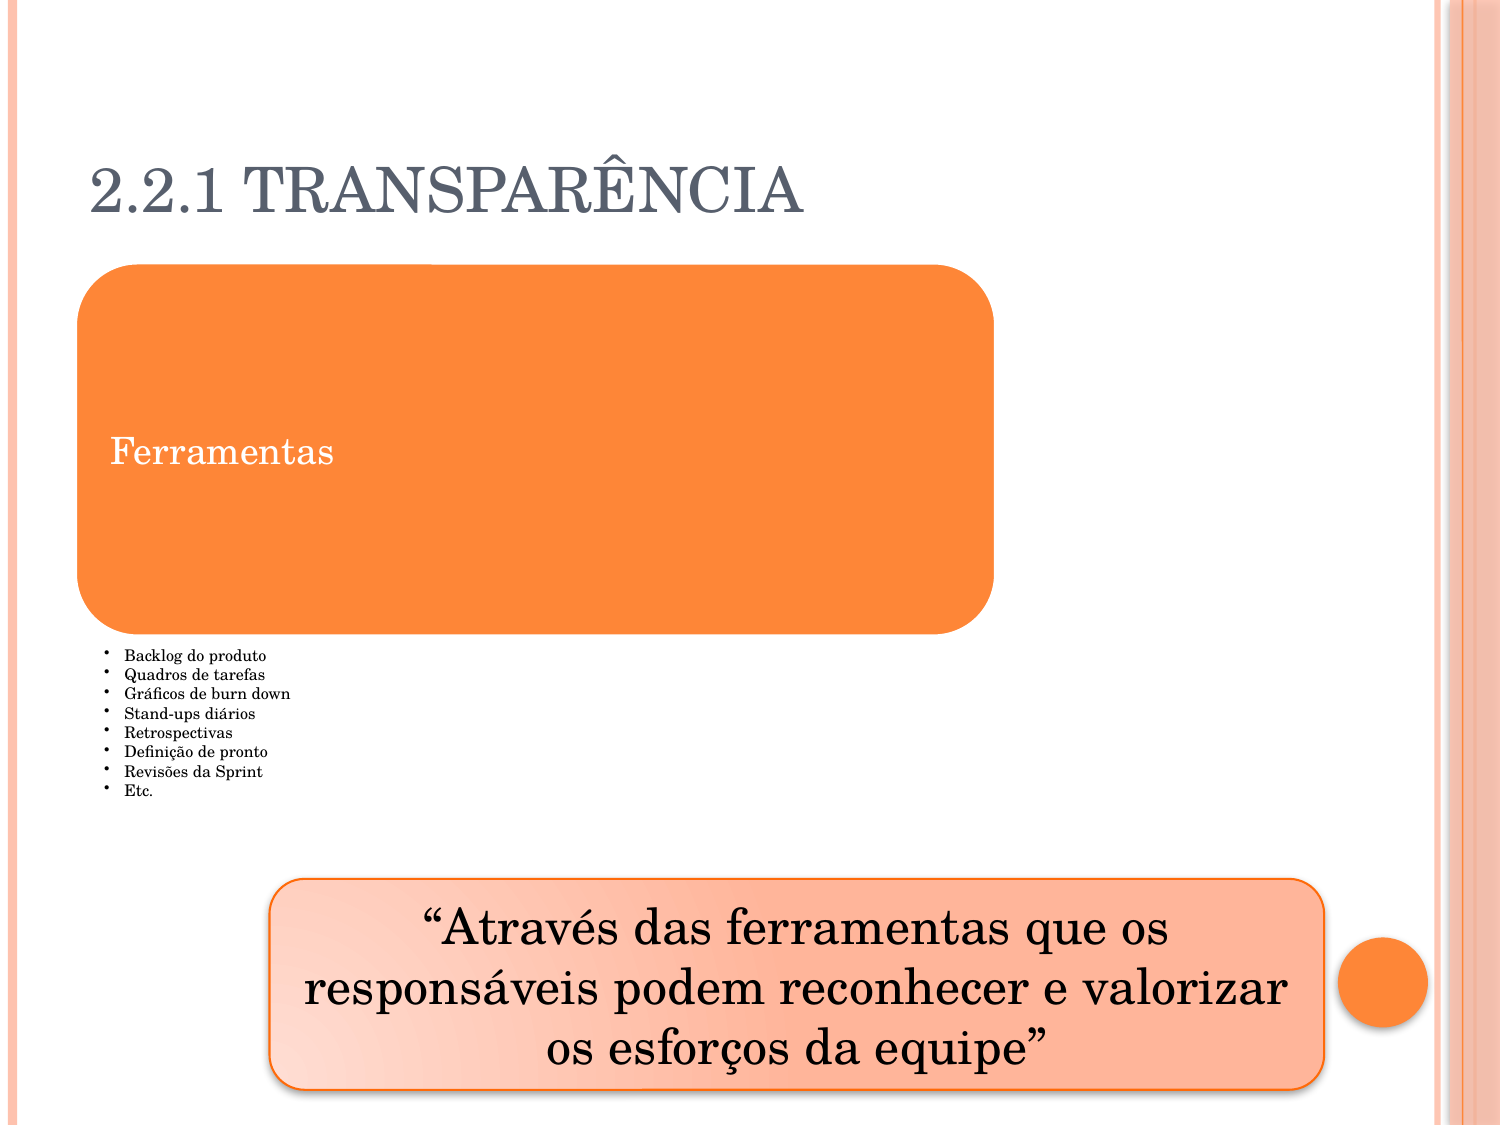

# 2.2.1 Transparência
Ferramentas
Backlog do produto
Quadros de tarefas
Gráficos de burn down
Stand-ups diários
Retrospectivas
Definição de pronto
Revisões da Sprint
Etc.
“Através das ferramentas que os responsáveis ​​podem reconhecer e valorizar os esforços da equipe”